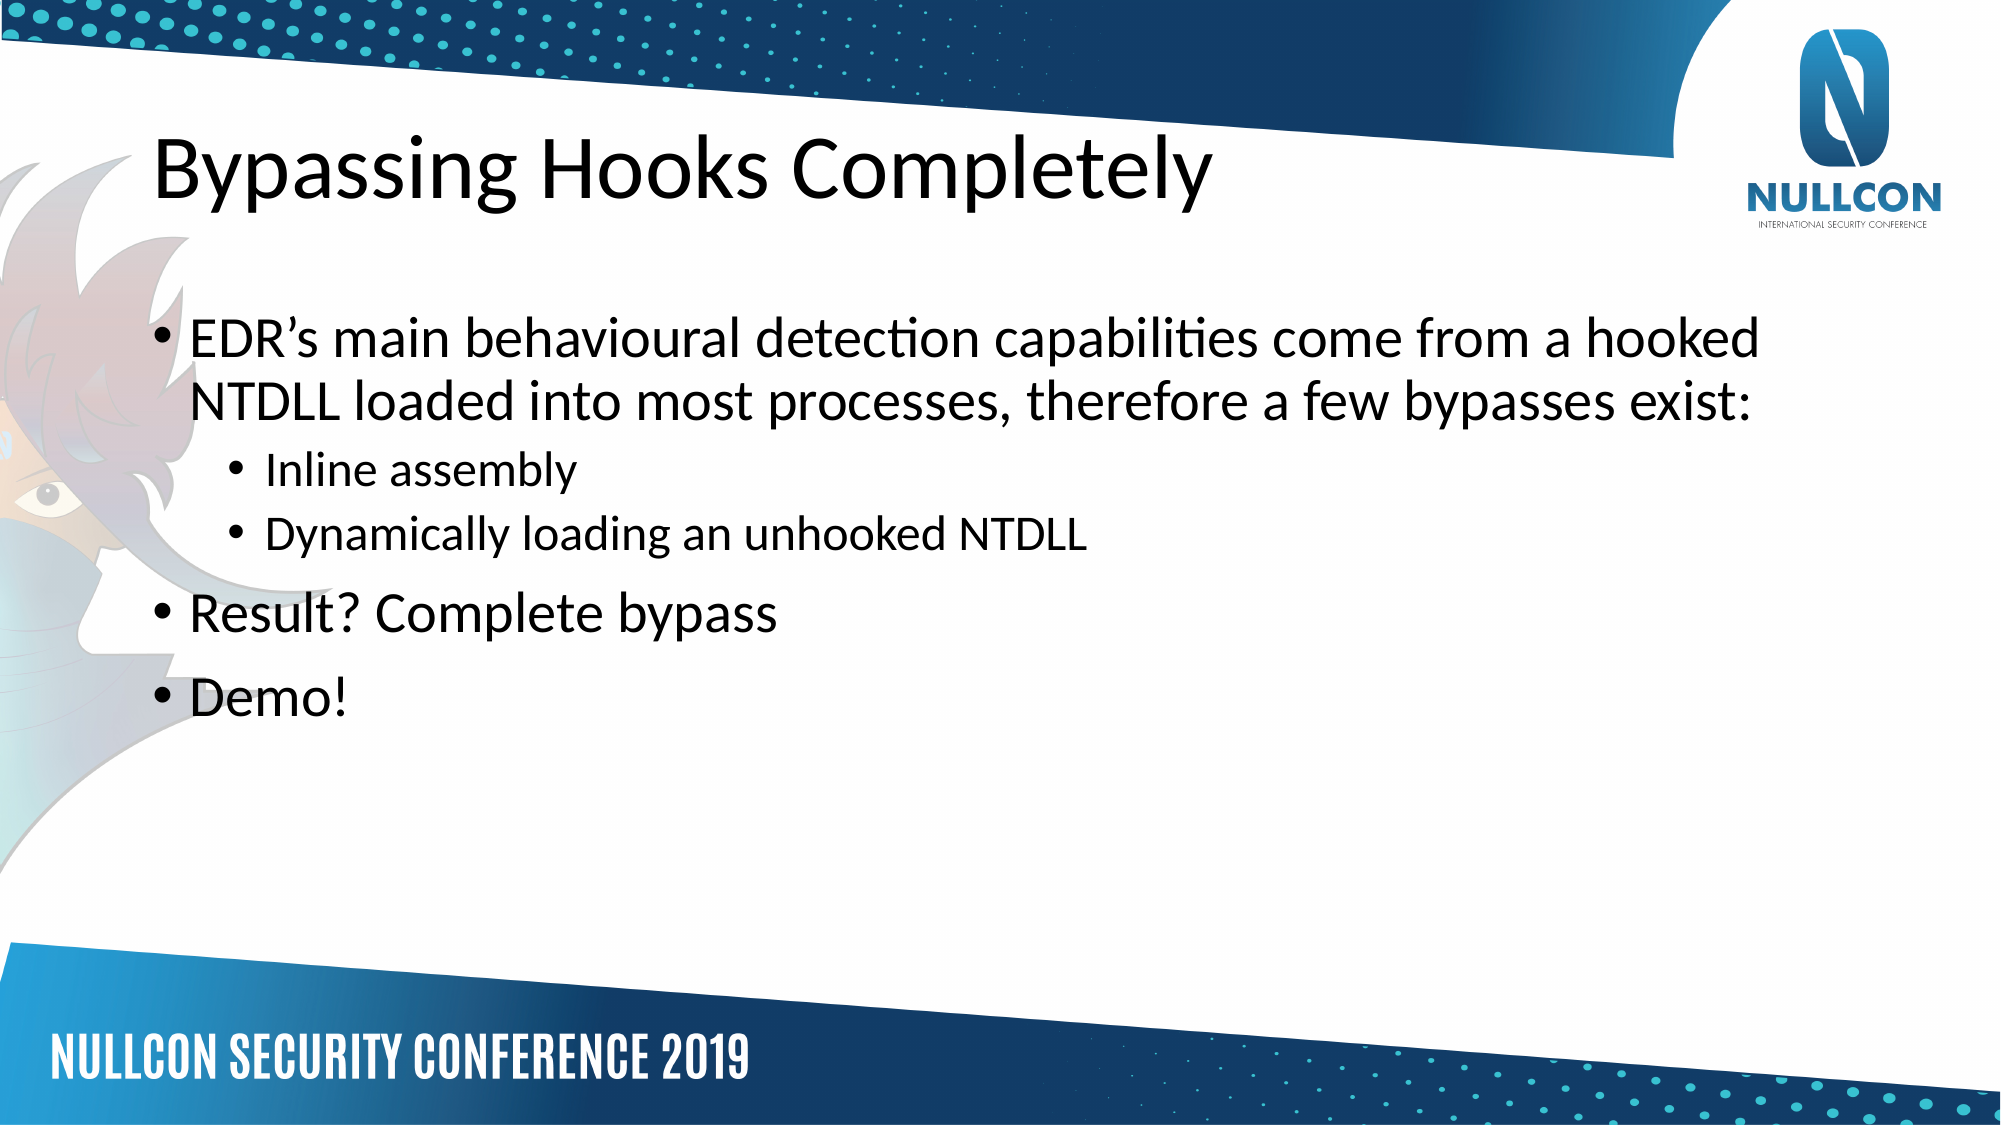

# Bypassing Hooks Completely
EDR’s main behavioural detection capabilities come from a hooked NTDLL loaded into most processes, therefore a few bypasses exist:
Inline assembly
Dynamically loading an unhooked NTDLL
Result? Complete bypass
Demo!